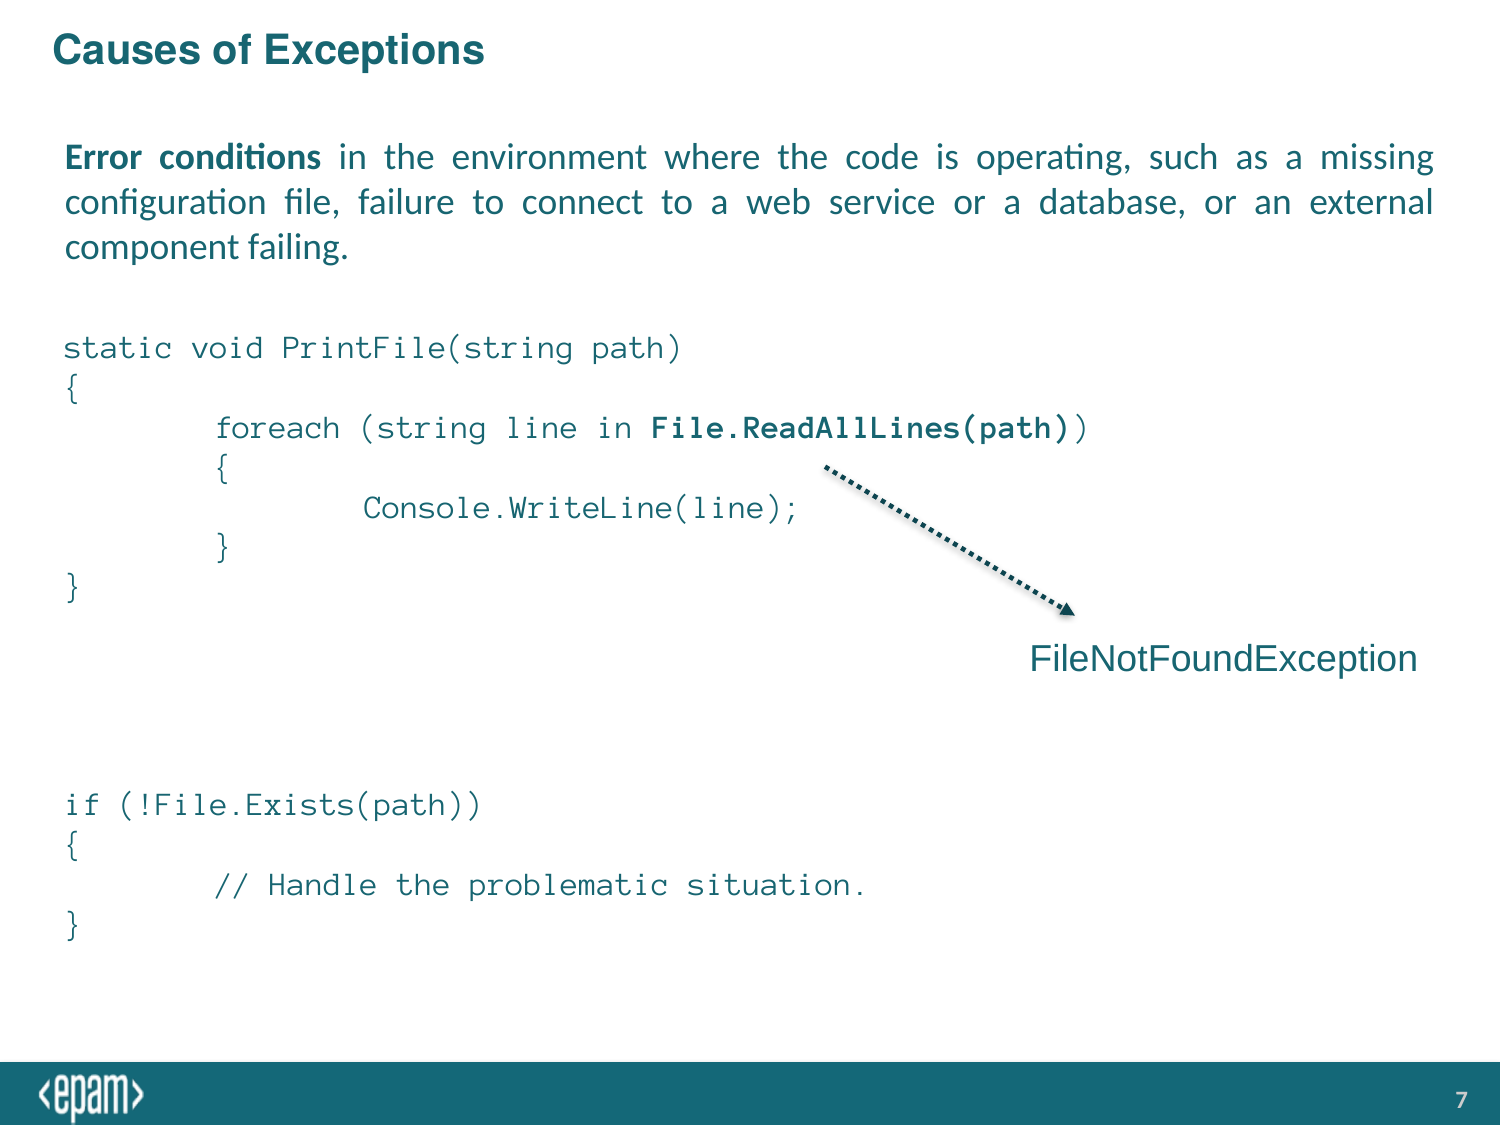

# Causes of Exceptions
Error conditions in the environment where the code is operating, such as a missing configuration file, failure to connect to a web service or a database, or an external component failing.
static void PrintFile(string path)
{
	foreach (string line in File.ReadAllLines(path))
	{
		Console.WriteLine(line);
	}
}
FileNotFoundException
if (!File.Exists(path))
{
	// Handle the problematic situation.
}